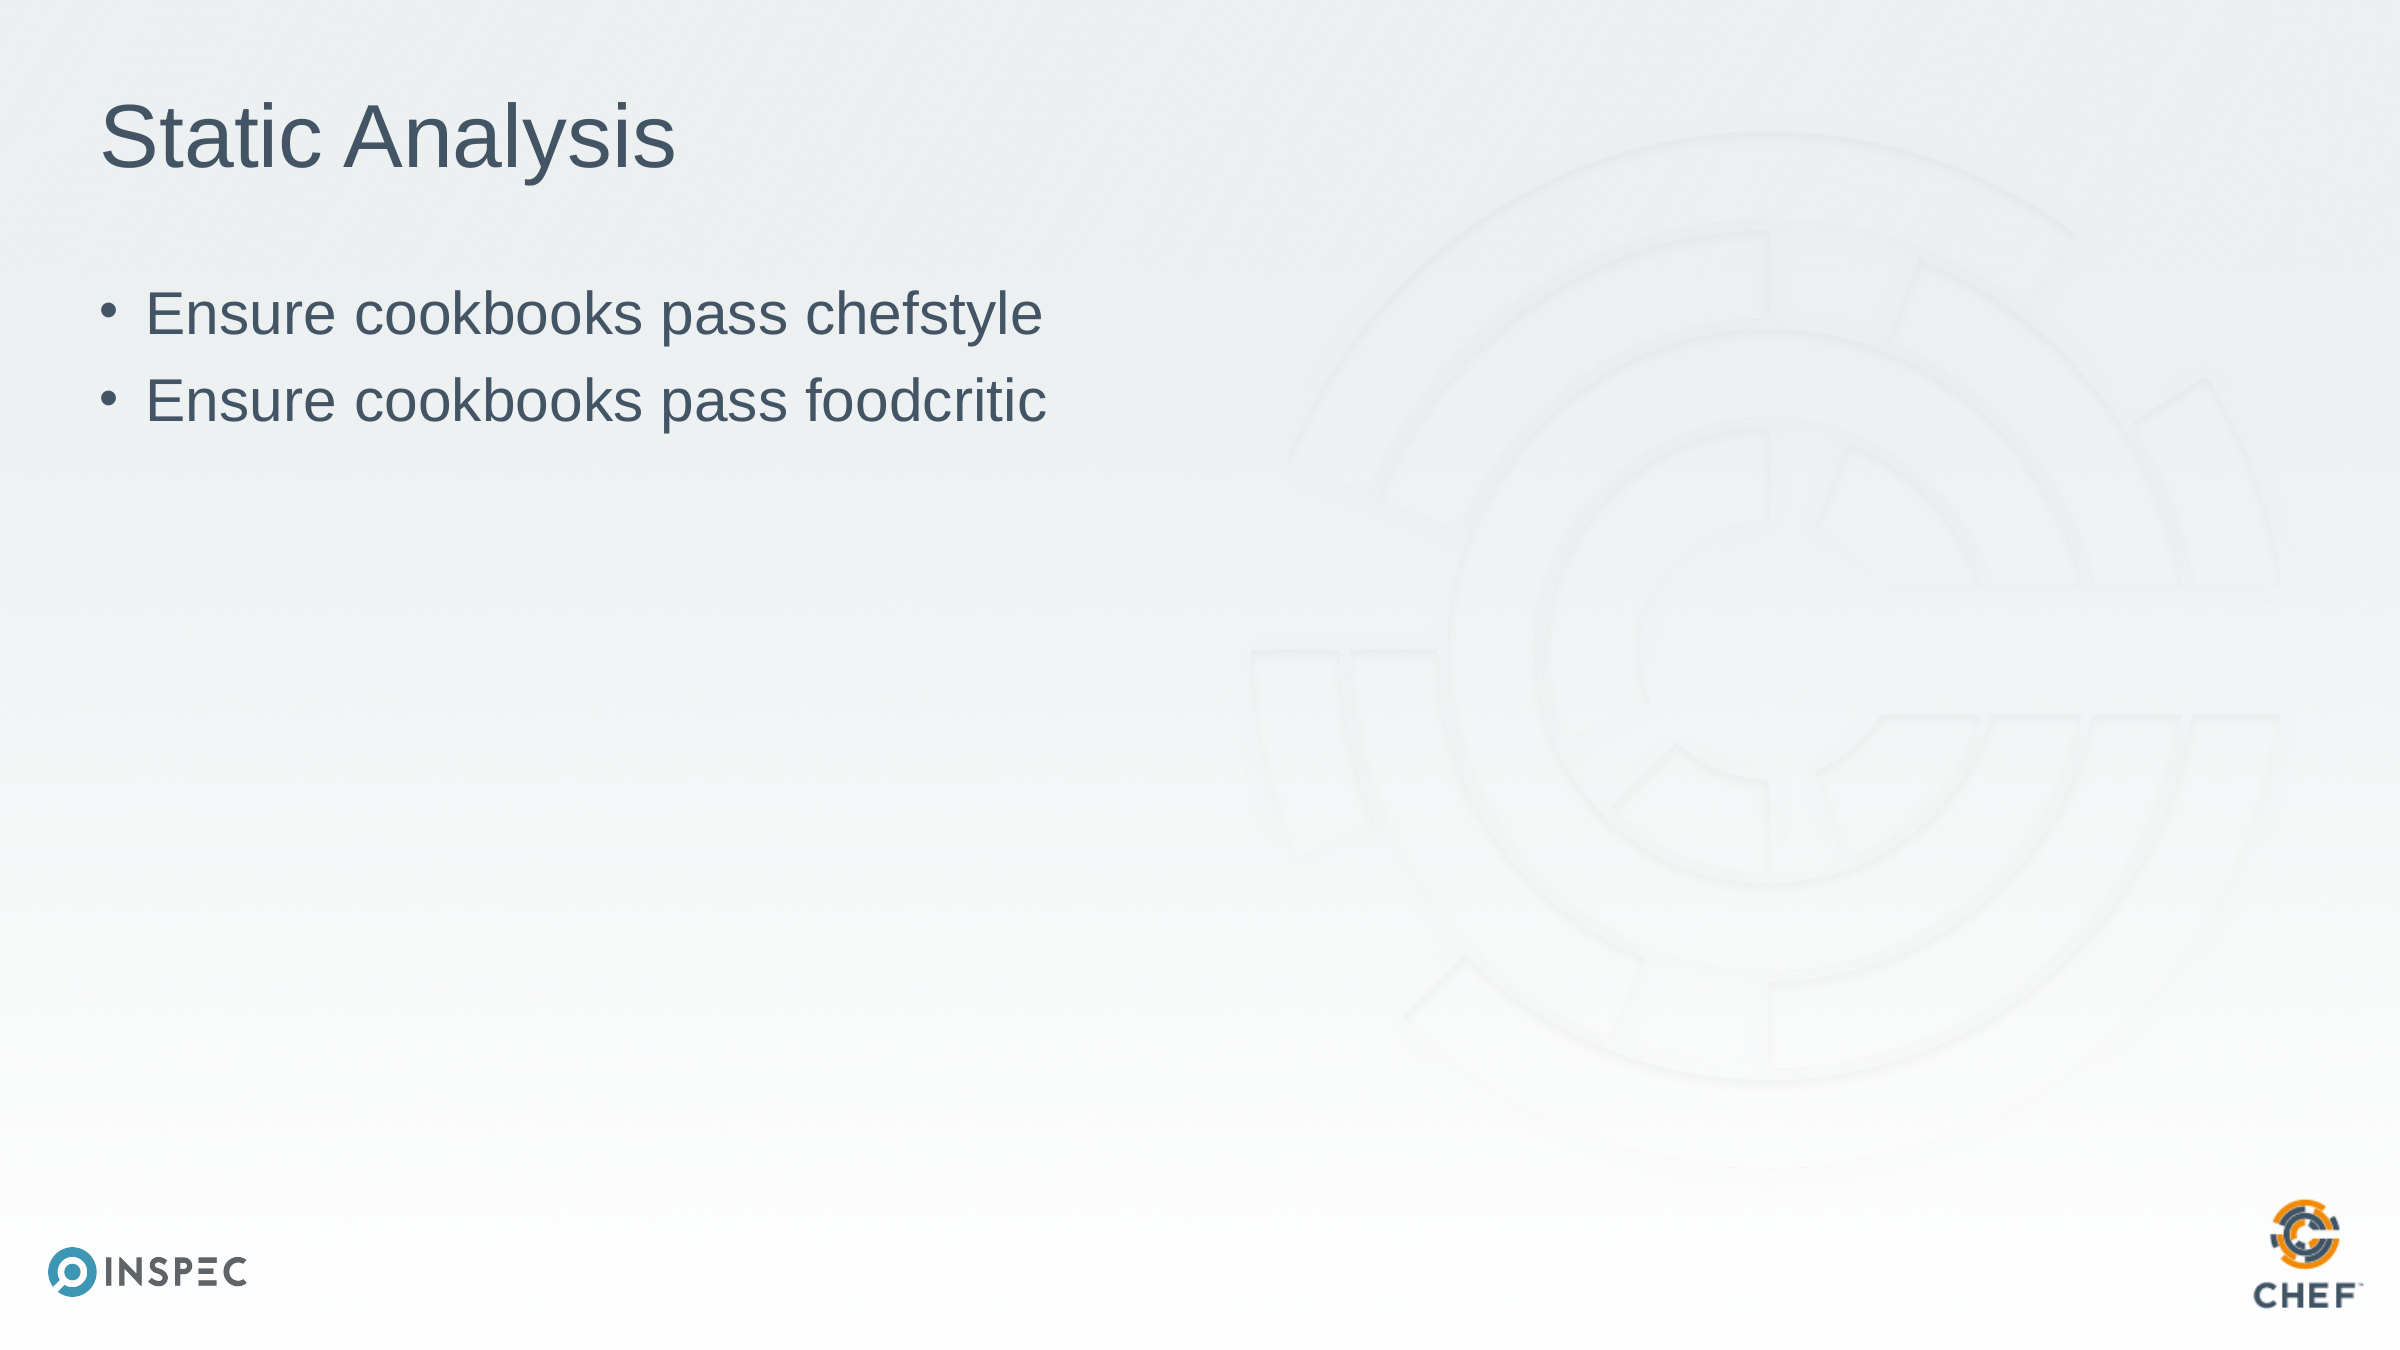

# Static Analysis
Ensure cookbooks pass chefstyle
Ensure cookbooks pass foodcritic